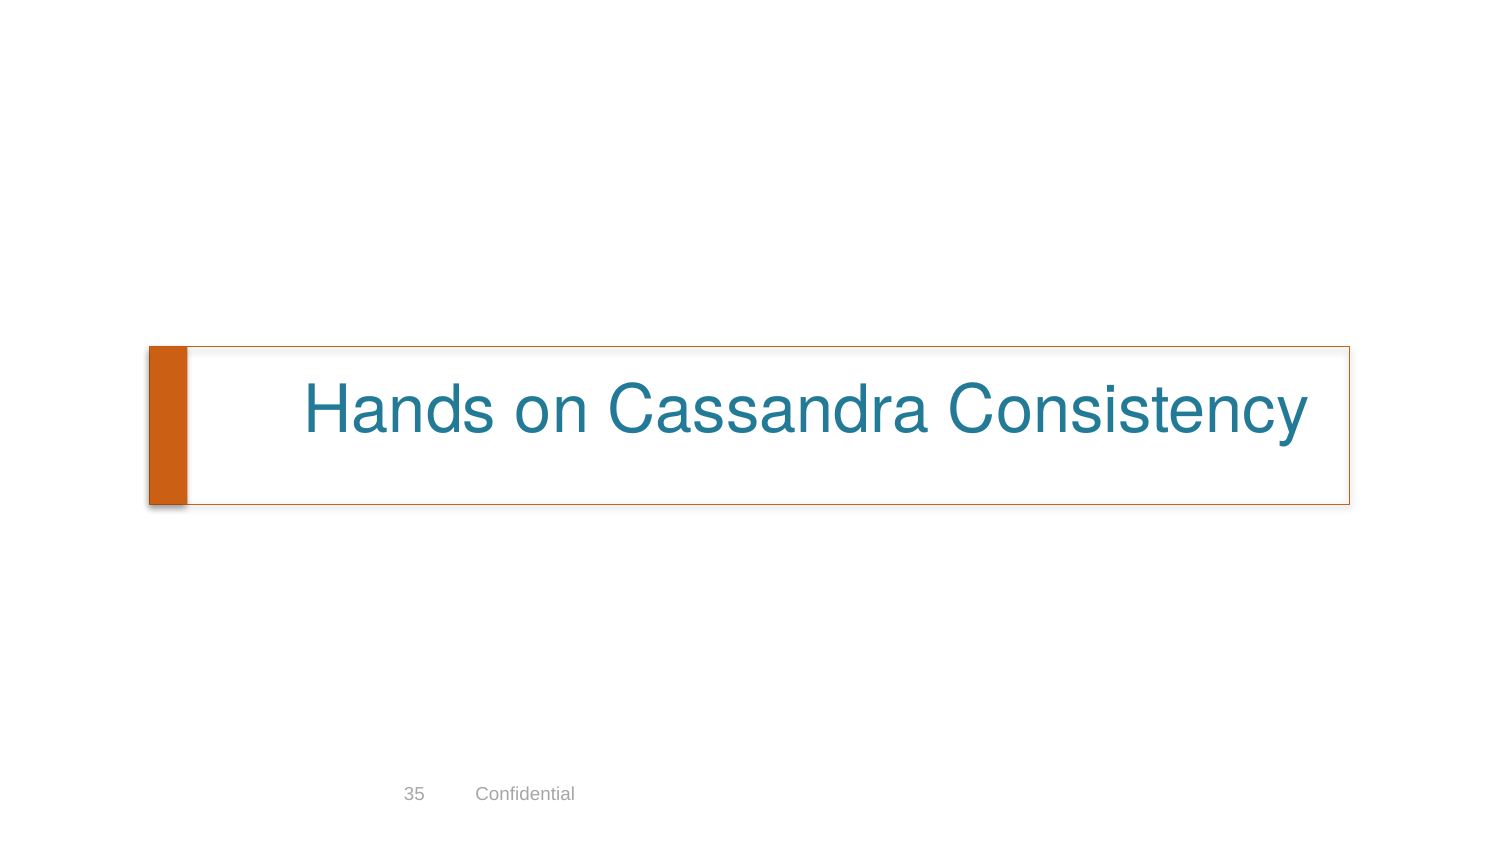

# Hands on Cassandra Consistency

35
Confidential